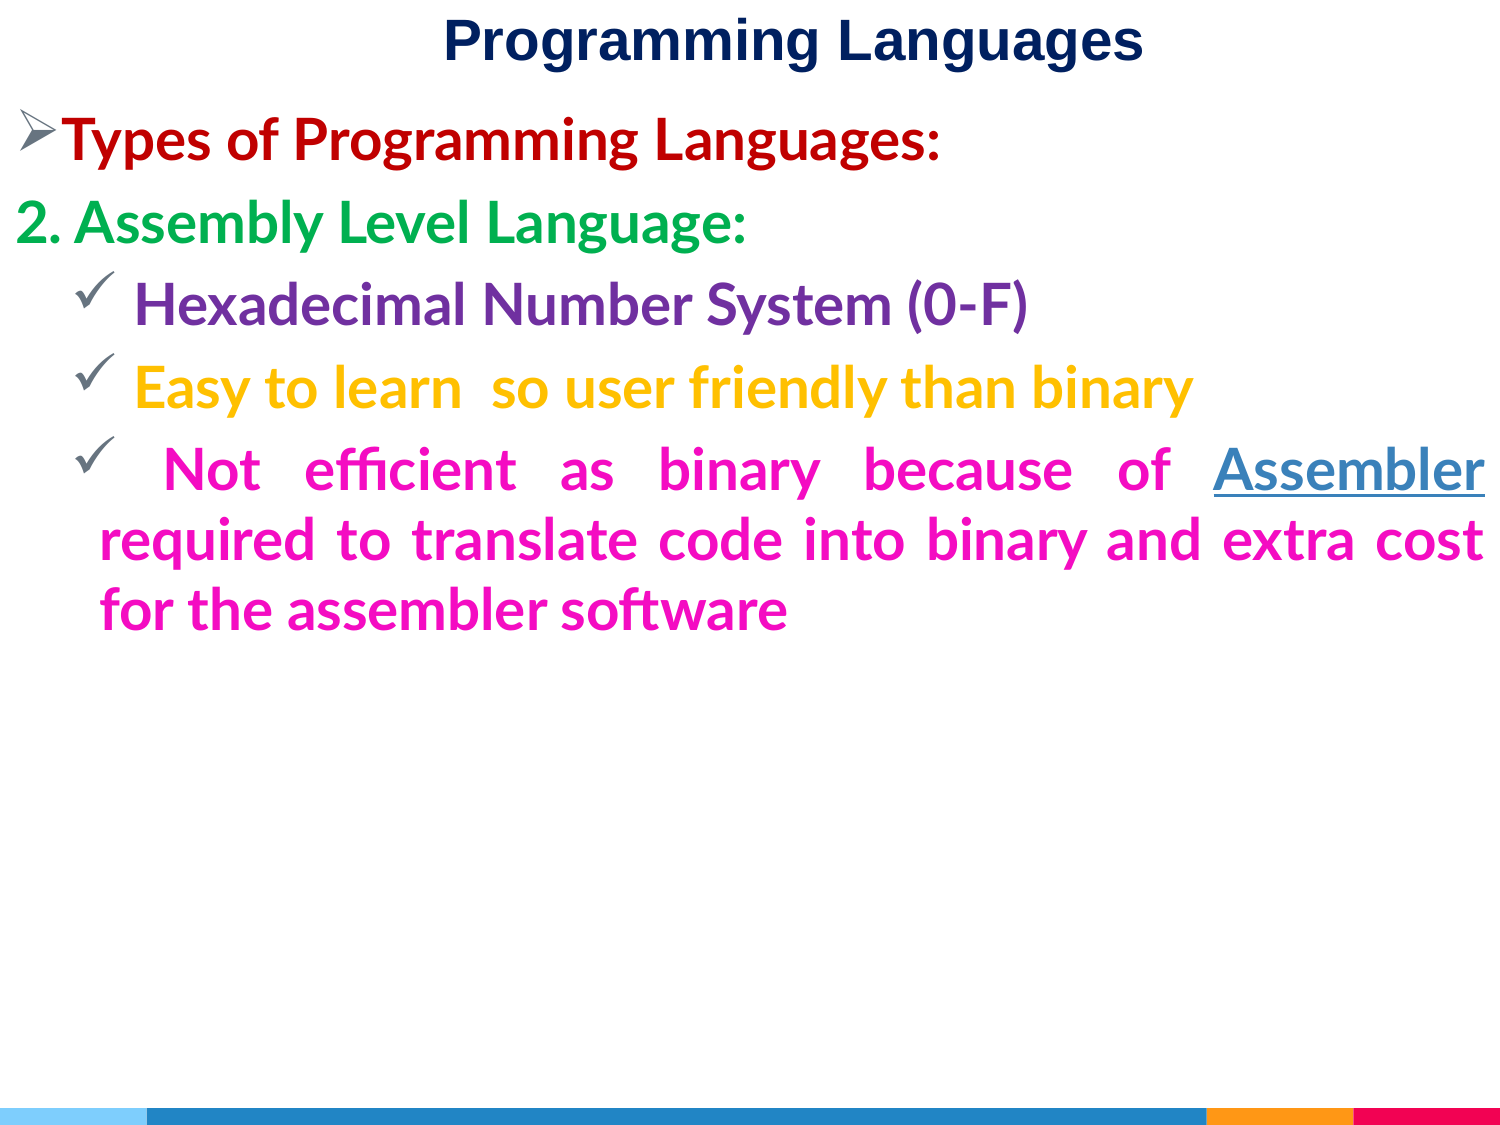

Programming Languages
Types of Programming Languages:
2. Assembly Level Language:
 Hexadecimal Number System (0-F)
 Easy to learn  so user friendly than binary
 Not efficient as binary because of Assembler required to translate code into binary and extra cost for the assembler software